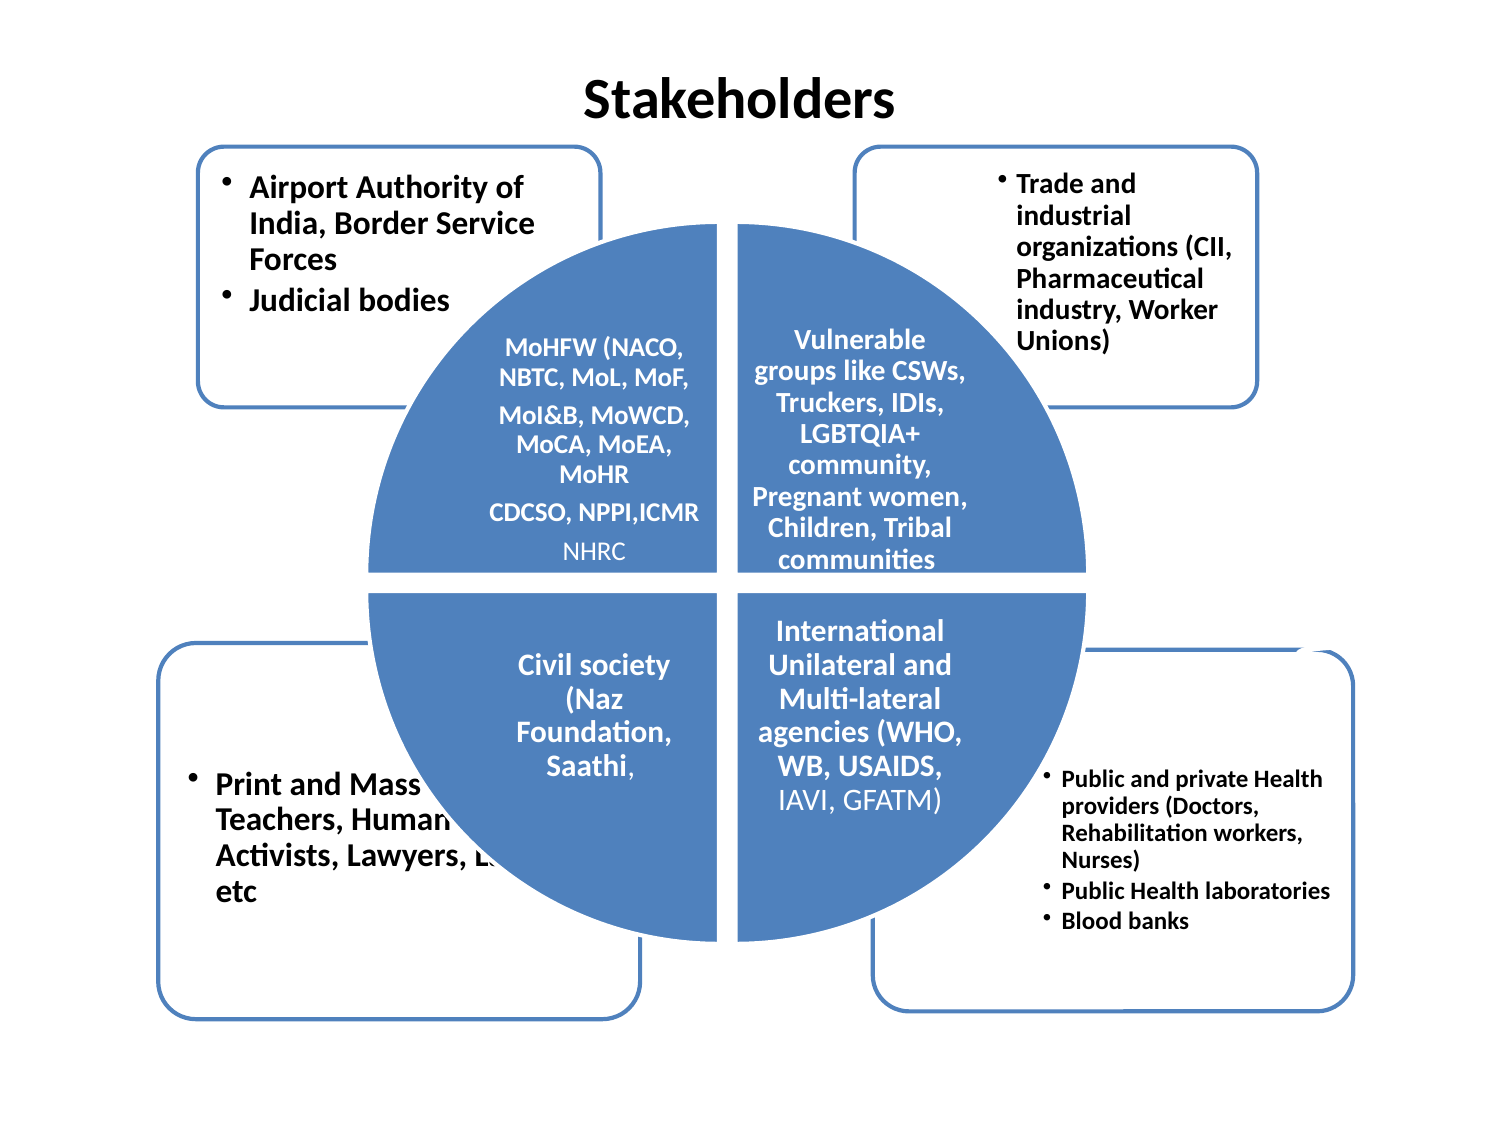

# Stakeholders
Public and private Health providers (Doctors, Rehabilitation workers, Nurses)
Public Health laboratories
Blood banks
Print and Mass Media, Teachers, Human rights Activists, Lawyers, Law firms etc
Trade and industrial organizations (CII, Pharmaceutical industry, Worker Unions)

Airport Authority of India, Border Service Forces
Judicial bodies
MoHFW (NACO, NBTC, MoL, MoF,
MoI&B, MoWCD, MoCA, MoEA, MoHR
CDCSO, NPPI,ICMR
NHRC
Vulnerable groups like CSWs, Truckers, IDIs, LGBTQIA+ community, Pregnant women, Children, Tribal communities
International Unilateral and Multi-lateral agencies (WHO, WB, USAIDS, IAVI, GFATM)
Civil society (Naz Foundation, Saathi,